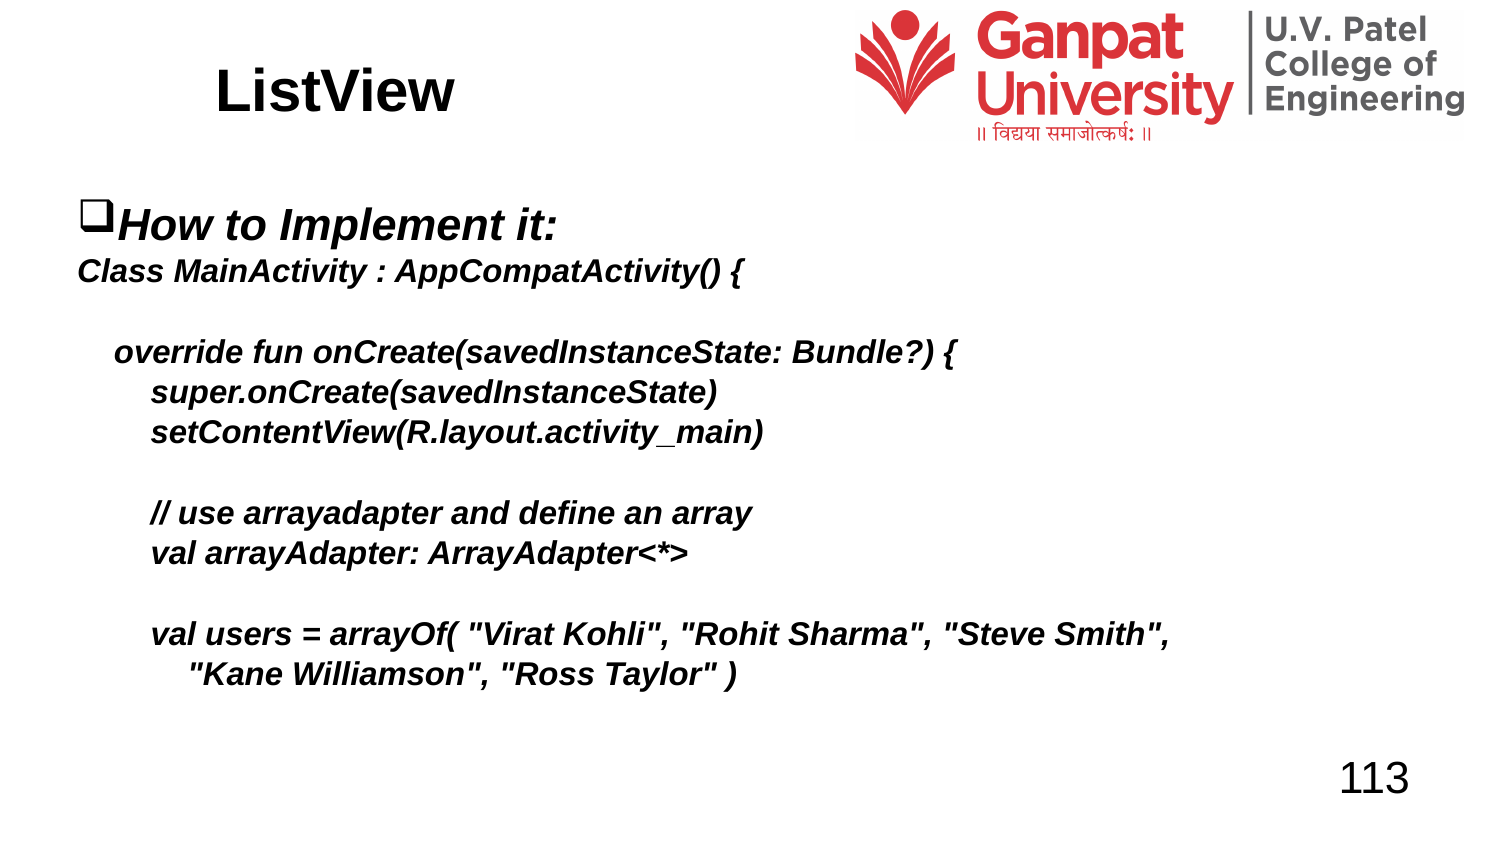

ListView
How to Implement it:
Class MainActivity : AppCompatActivity() {

    override fun onCreate(savedInstanceState: Bundle?) {
        super.onCreate(savedInstanceState)
        setContentView(R.layout.activity_main)

        // use arrayadapter and define an array
        val arrayAdapter: ArrayAdapter<*>

        val users = arrayOf( "Virat Kohli", "Rohit Sharma", "Steve Smith",
            "Kane Williamson", "Ross Taylor" )

113